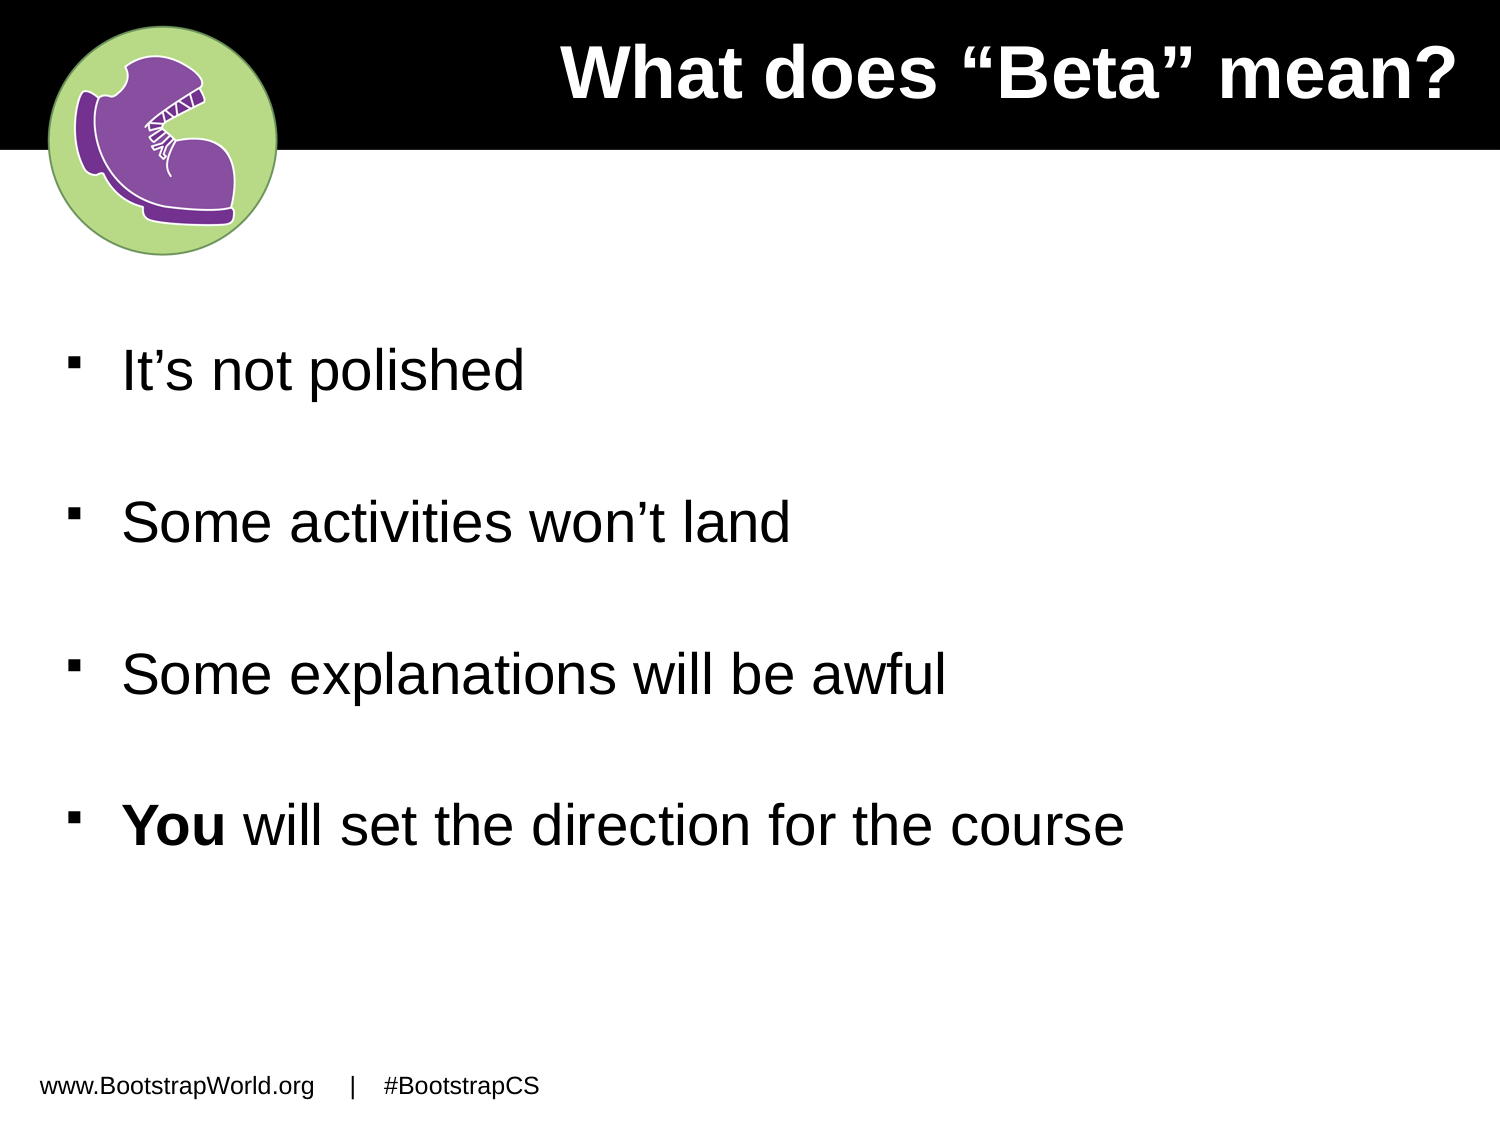

# What does “Beta” mean?
It’s not polished
Some activities won’t land
Some explanations will be awful
You will set the direction for the course
www.BootstrapWorld.org     |    #BootstrapCS